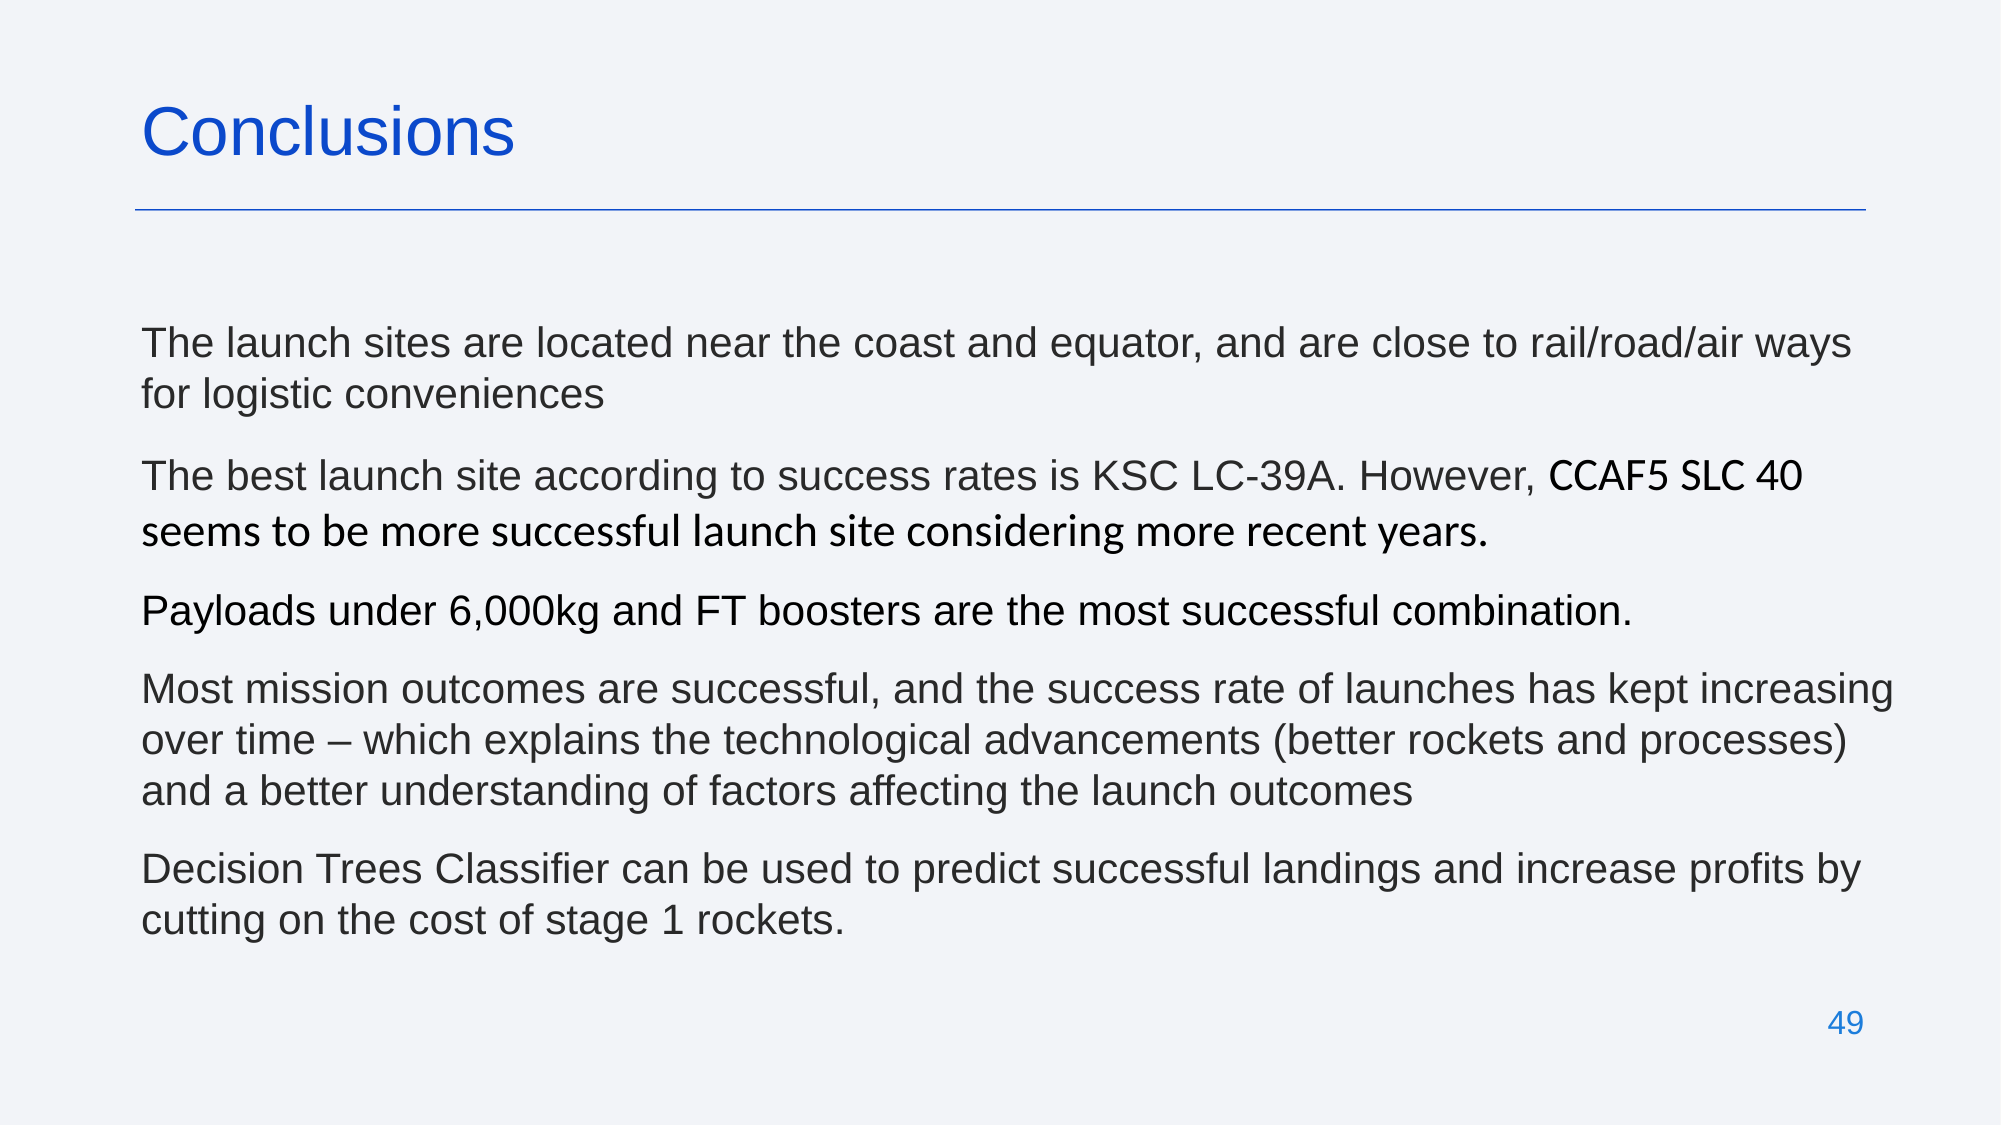

Conclusions
The launch sites are located near the coast and equator, and are close to rail/road/air ways for logistic conveniences
The best launch site according to success rates is KSC LC-39A. However, CCAF5 SLC 40 seems to be more successful launch site considering more recent years.
Payloads under 6,000kg and FT boosters are the most successful combination.
Most mission outcomes are successful, and the success rate of launches has kept increasing over time – which explains the technological advancements (better rockets and processes) and a better understanding of factors affecting the launch outcomes
Decision Trees Classifier can be used to predict successful landings and increase profits by cutting on the cost of stage 1 rockets.

49